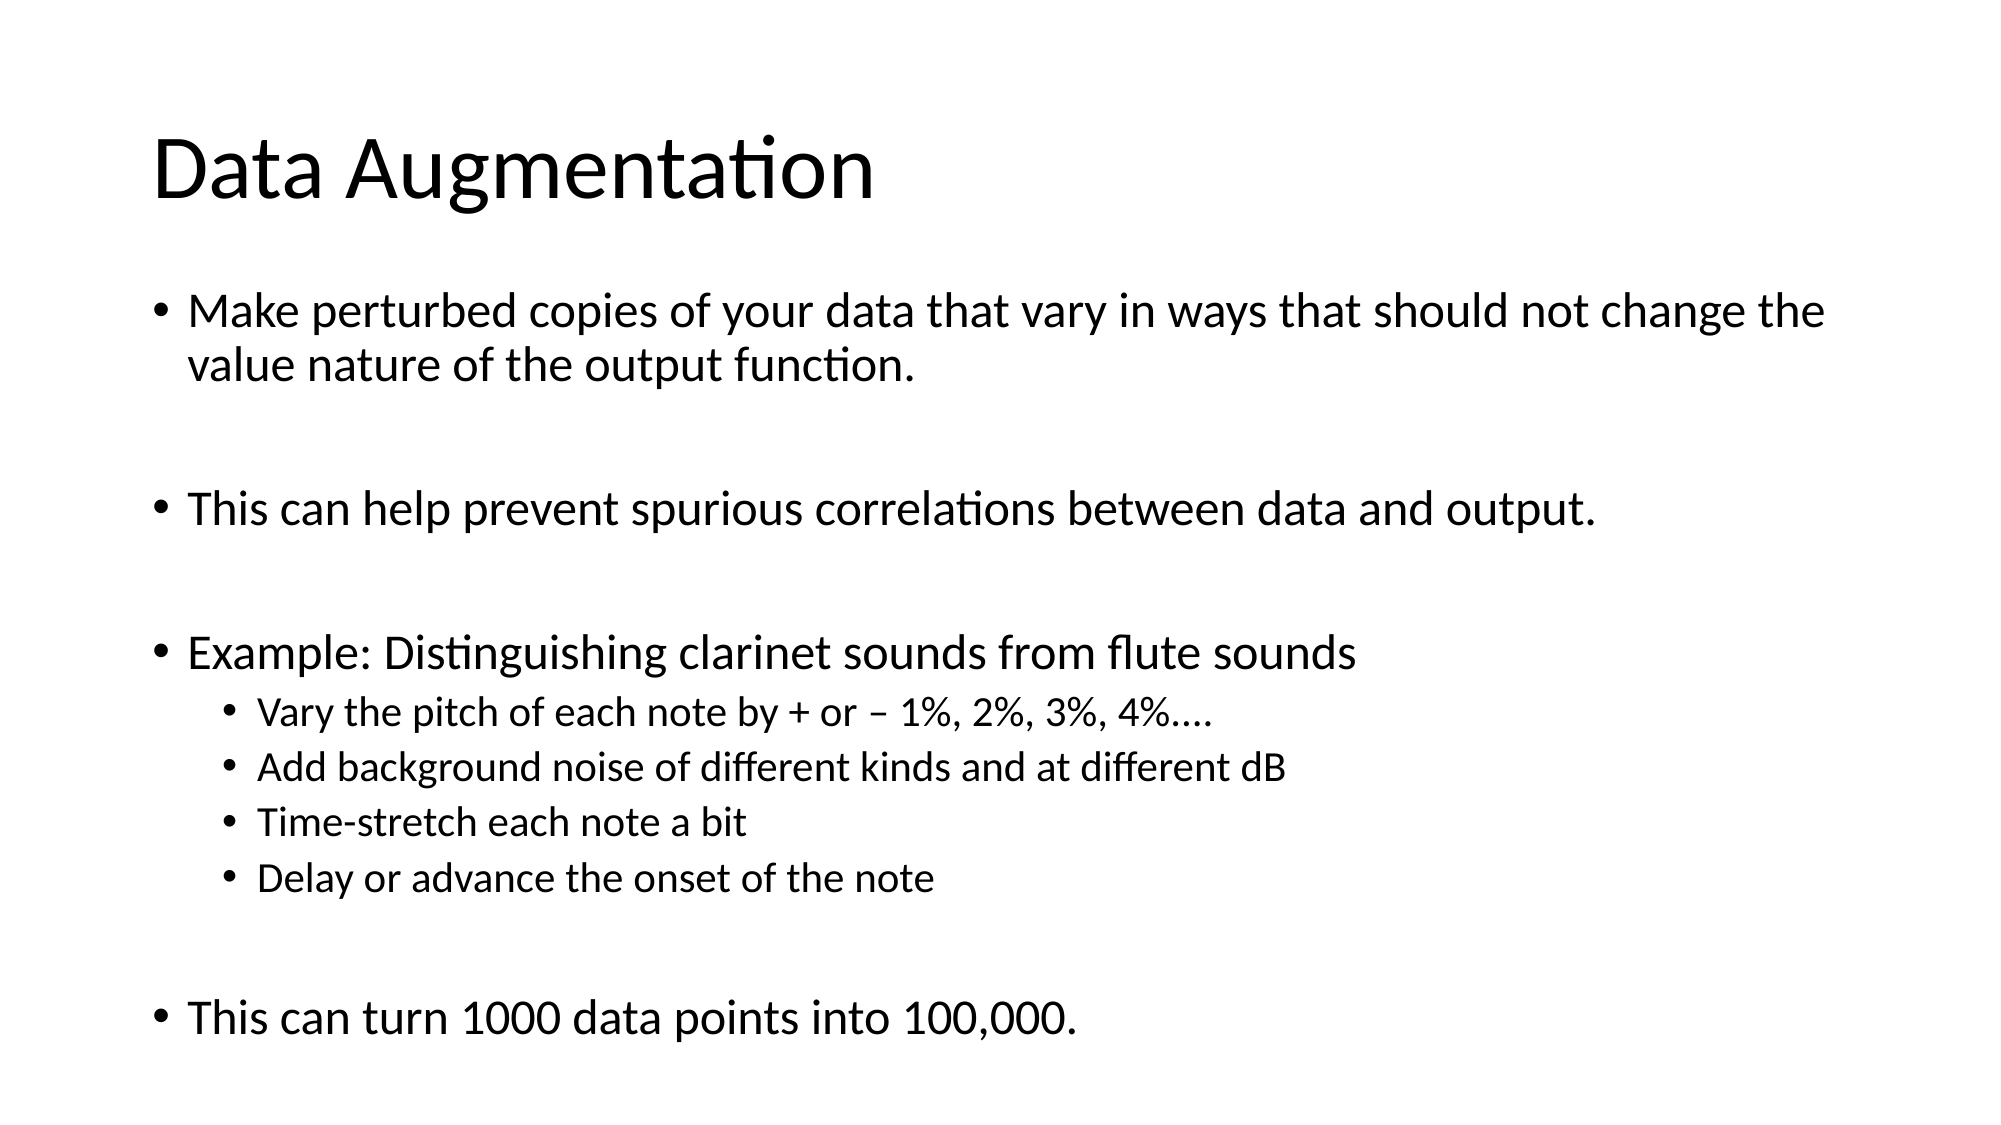

# Data Augmentation
Make perturbed copies of your data that vary in ways that should not change the value nature of the output function.

This can help prevent spurious correlations between data and output.

Example: Distinguishing clarinet sounds from flute sounds
Vary the pitch of each note by + or – 1%, 2%, 3%, 4%....
Add background noise of different kinds and at different dB
Time-stretch each note a bit
Delay or advance the onset of the note

This can turn 1000 data points into 100,000.